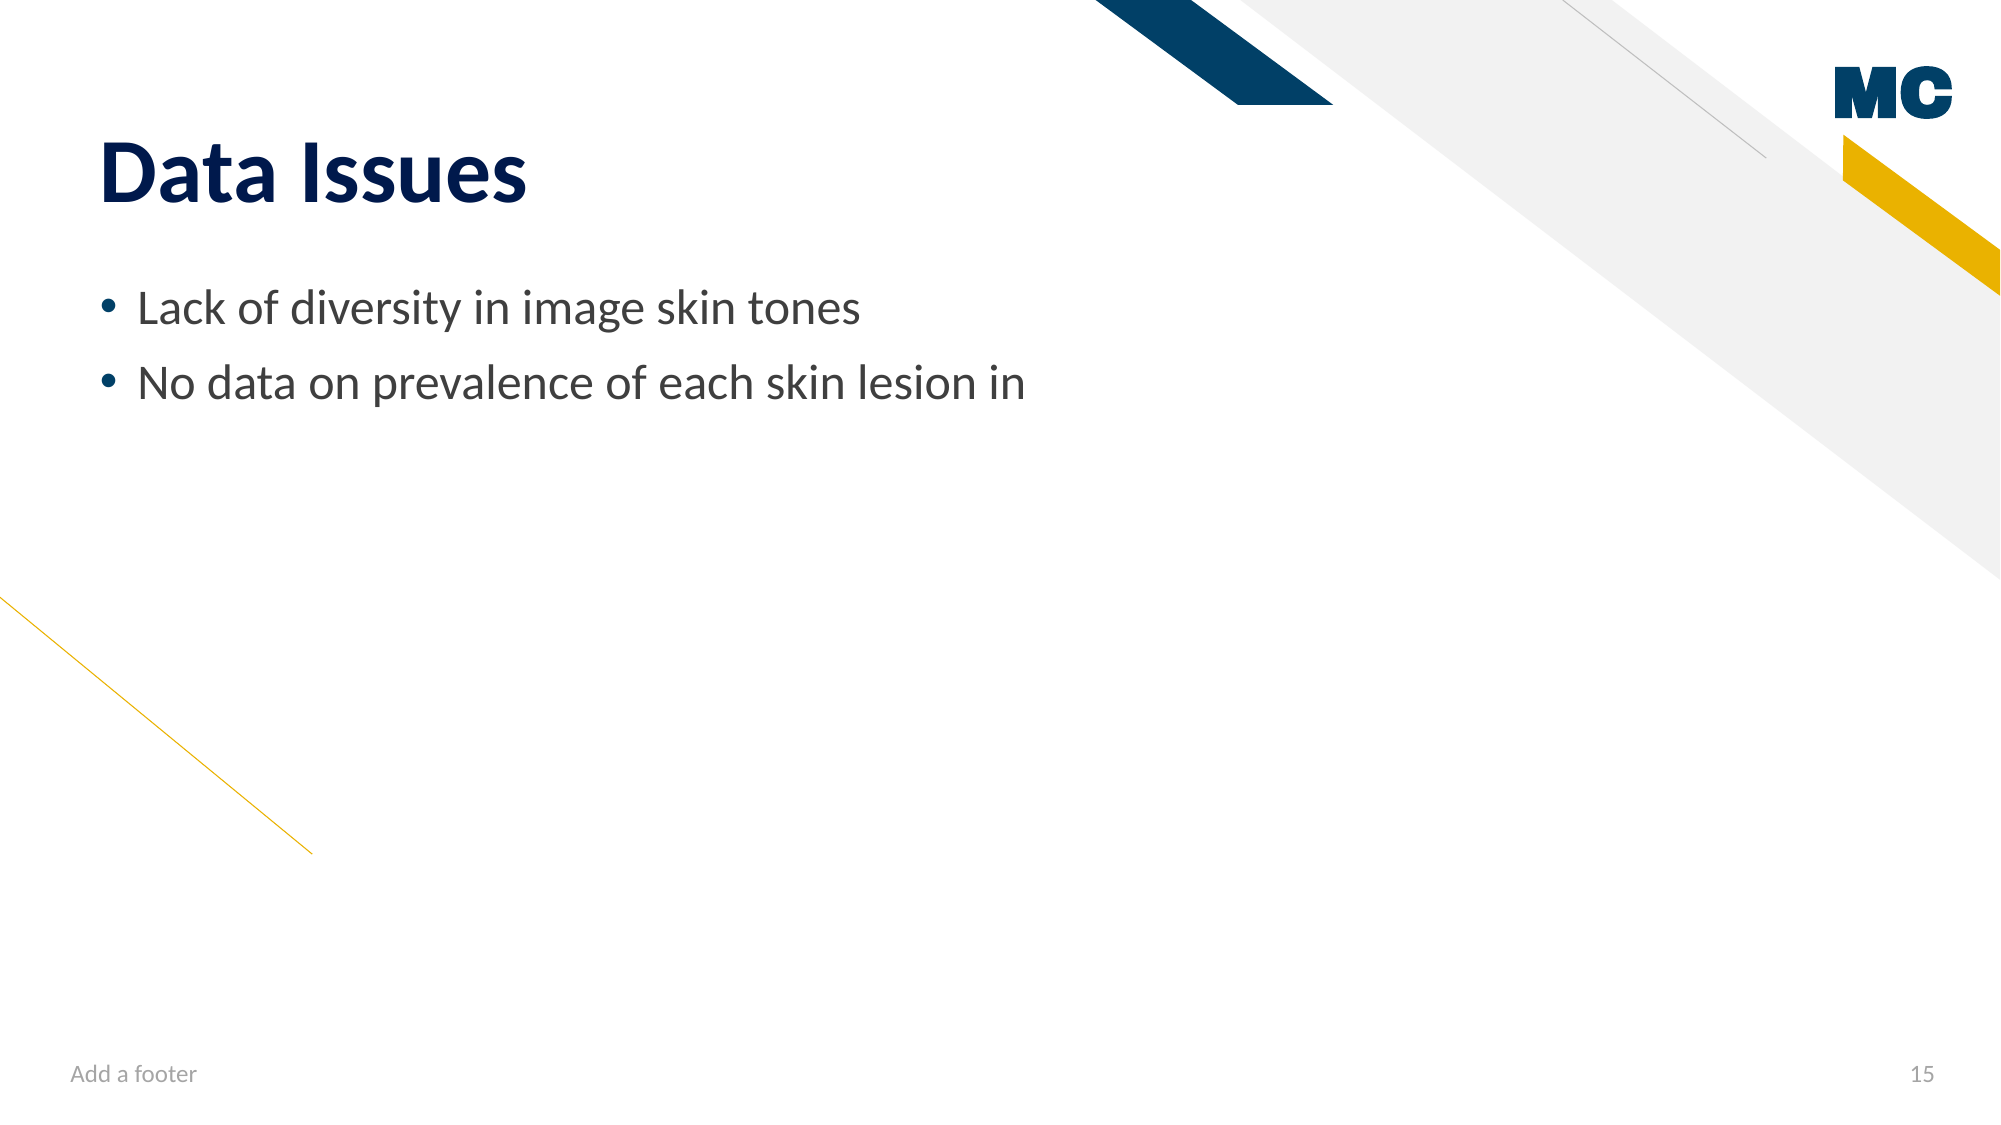

# Data Issues
Lack of diversity in image skin tones
No data on prevalence of each skin lesion in
Add a footer
15